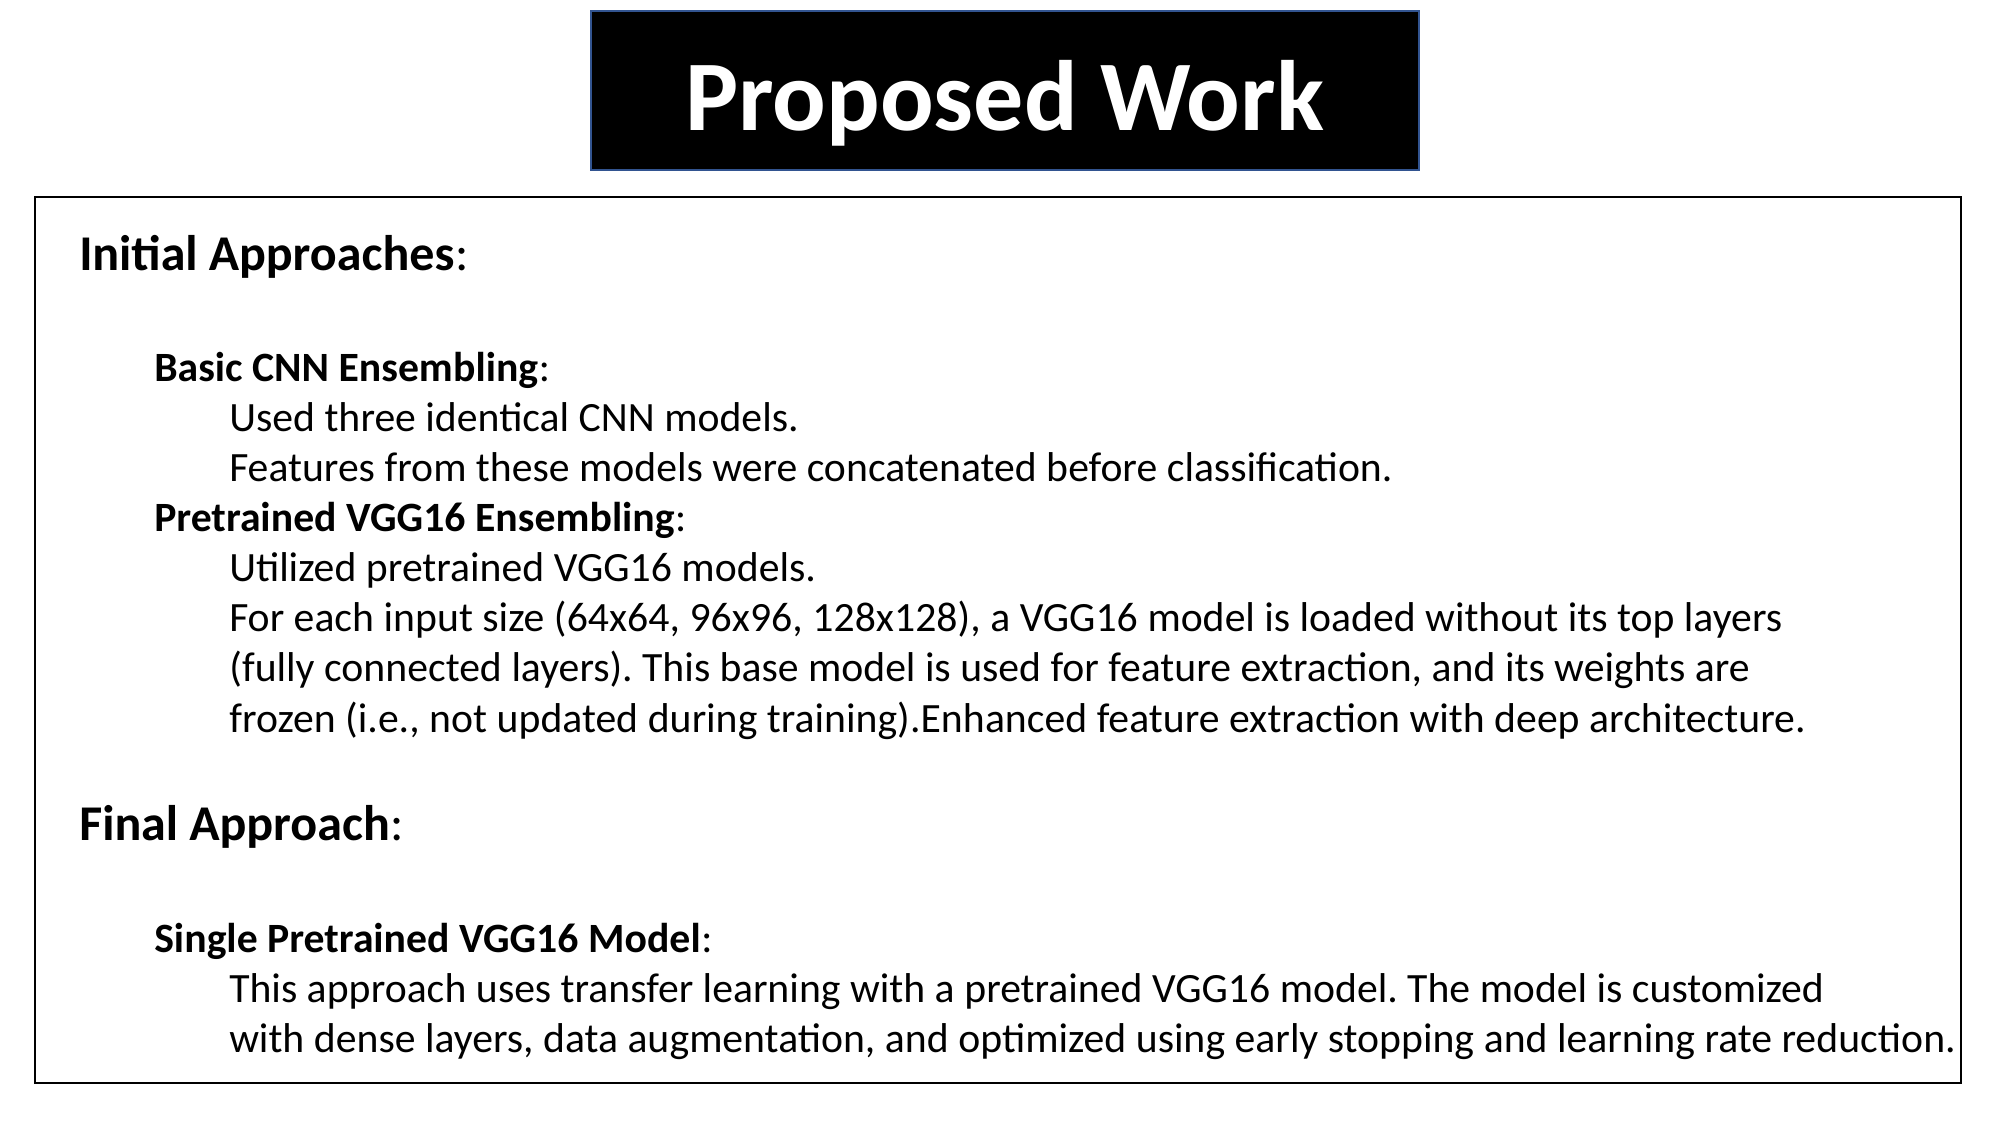

Proposed Work

Initial Approaches:

Basic CNN Ensembling:
Used three identical CNN models.
Features from these models were concatenated before classification.
Pretrained VGG16 Ensembling:
Utilized pretrained VGG16 models.
For each input size (64x64, 96x96, 128x128), a VGG16 model is loaded without its top layers
(fully connected layers). This base model is used for feature extraction, and its weights are
frozen (i.e., not updated during training).Enhanced feature extraction with deep architecture.

Final Approach:

Single Pretrained VGG16 Model:
This approach uses transfer learning with a pretrained VGG16 model. The model is customized
with dense layers, data augmentation, and optimized using early stopping and learning rate reduction.